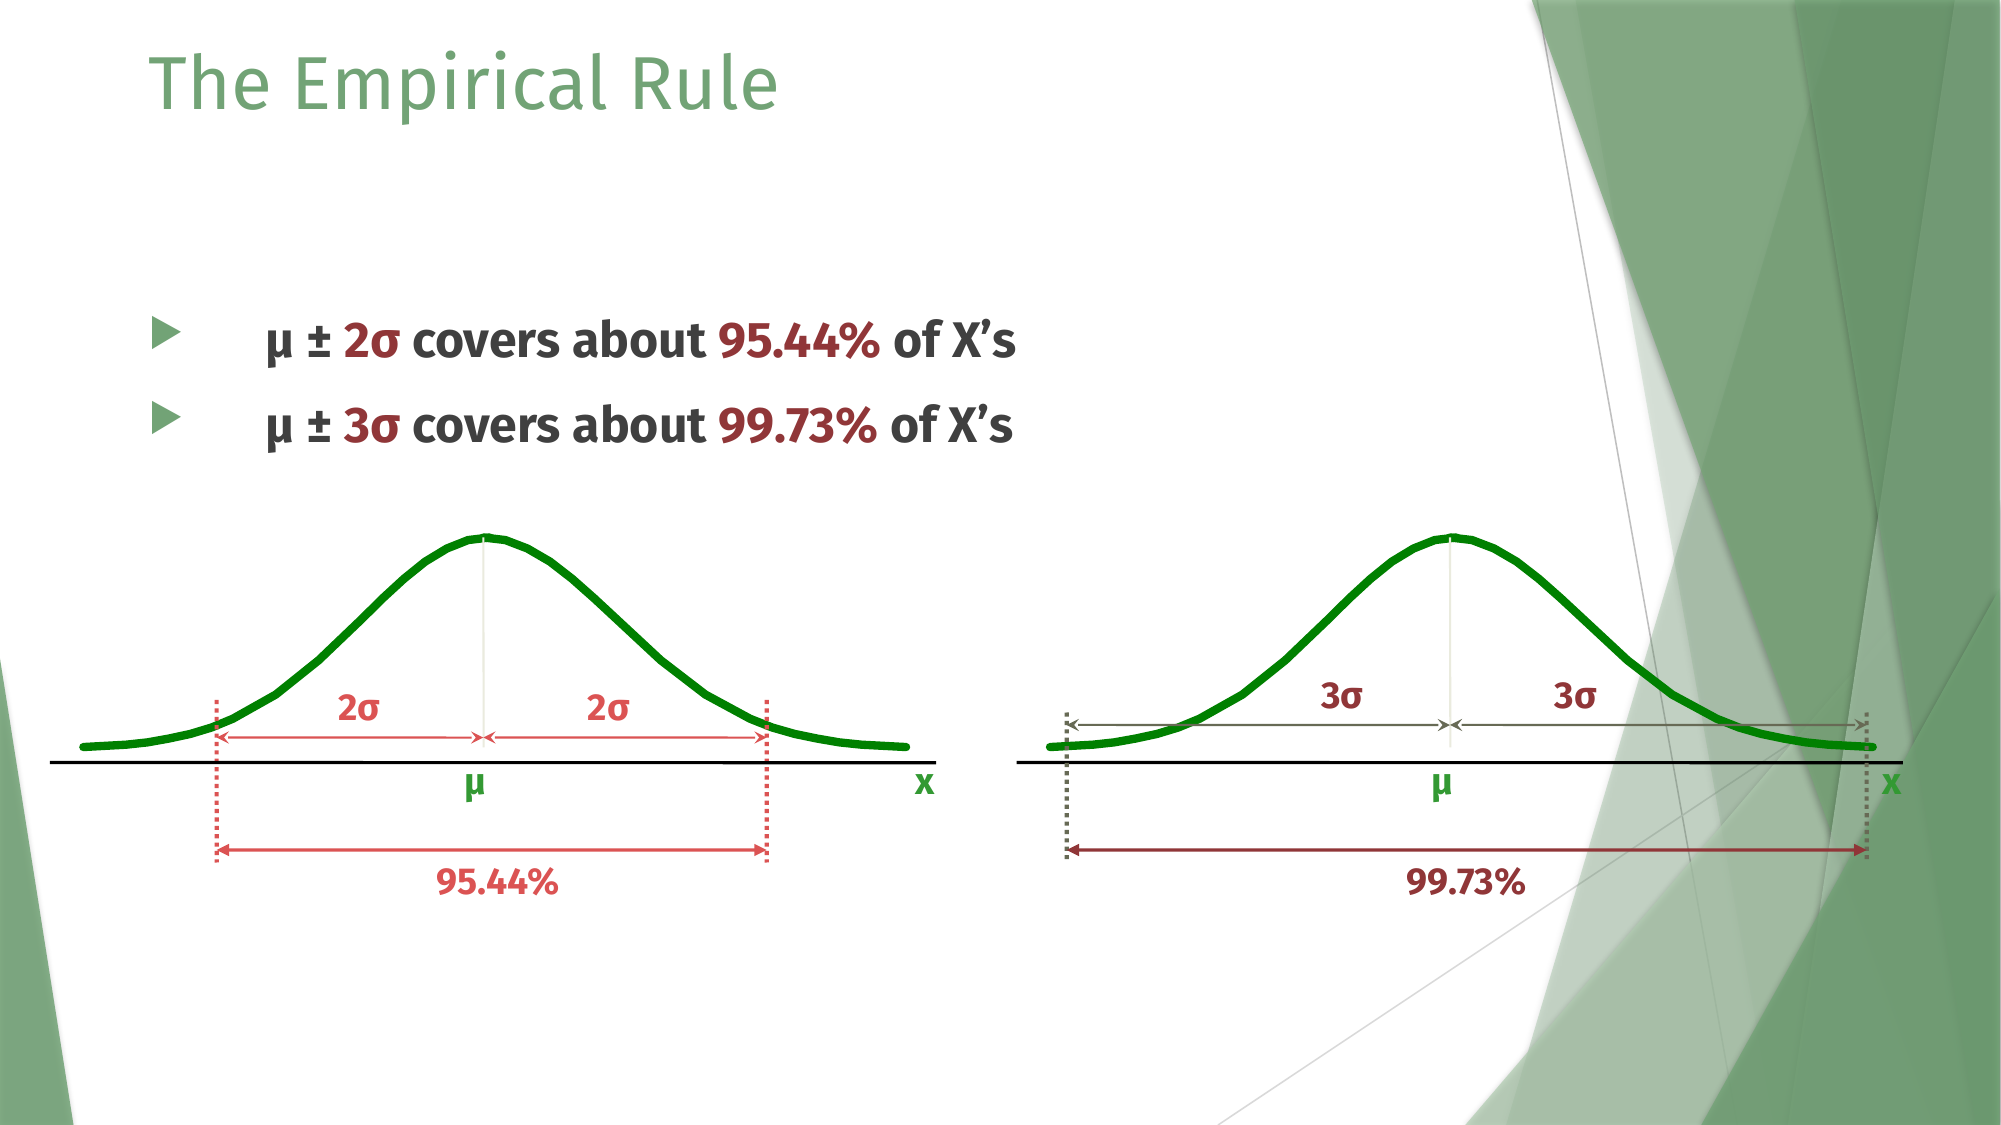

The Empirical Rule
  μ ± 2σ covers about 95.44% of X’s
  μ ± 3σ covers about 99.73% of X’s

3σ
3σ
2σ
2σ

μ
x
μ
x

95.44%

99.73%